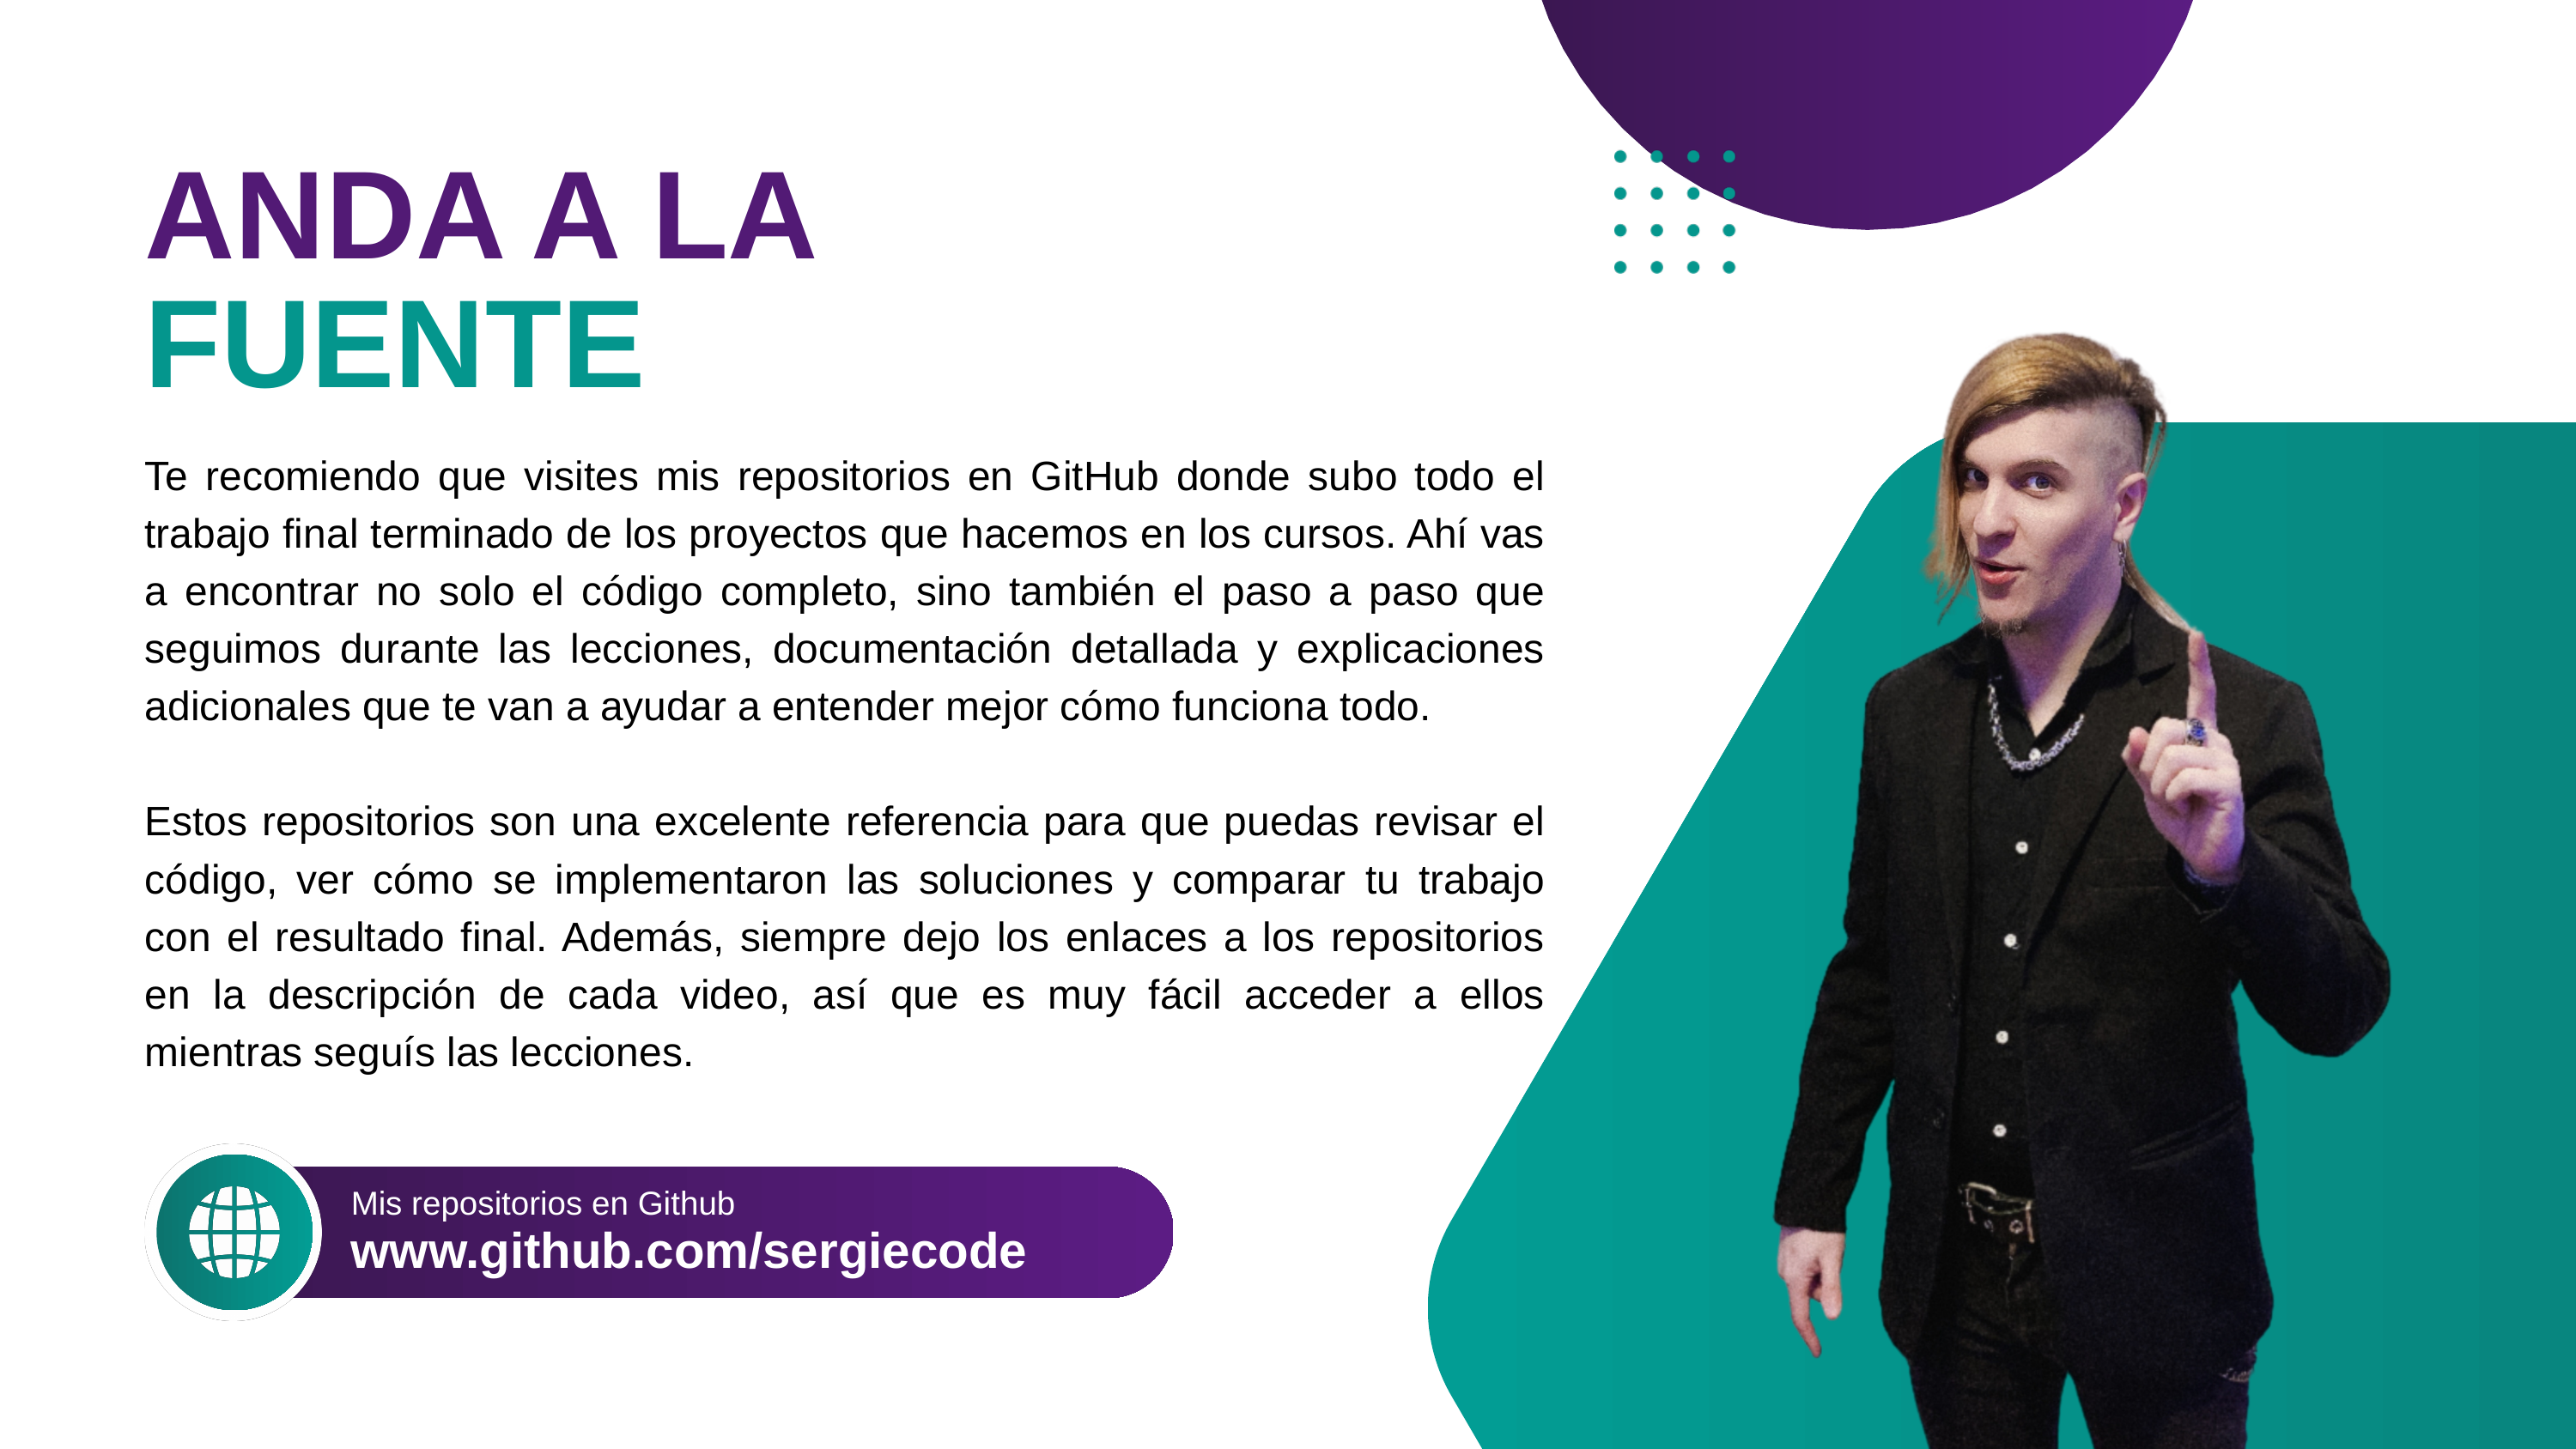

ANDA A LA
FUENTE

Te recomiendo que visites mis repositorios en GitHub donde subo todo el trabajo final terminado de los proyectos que hacemos en los cursos. Ahí vas a encontrar no solo el código completo, sino también el paso a paso que seguimos durante las lecciones, documentación detallada y explicaciones adicionales que te van a ayudar a entender mejor cómo funciona todo.

Estos repositorios son una excelente referencia para que puedas revisar el código, ver cómo se implementaron las soluciones y comparar tu trabajo con el resultado final. Además, siempre dejo los enlaces a los repositorios en la descripción de cada video, así que es muy fácil acceder a ellos mientras seguís las lecciones.

Mis repositorios en Github

www.github.com/sergiecode